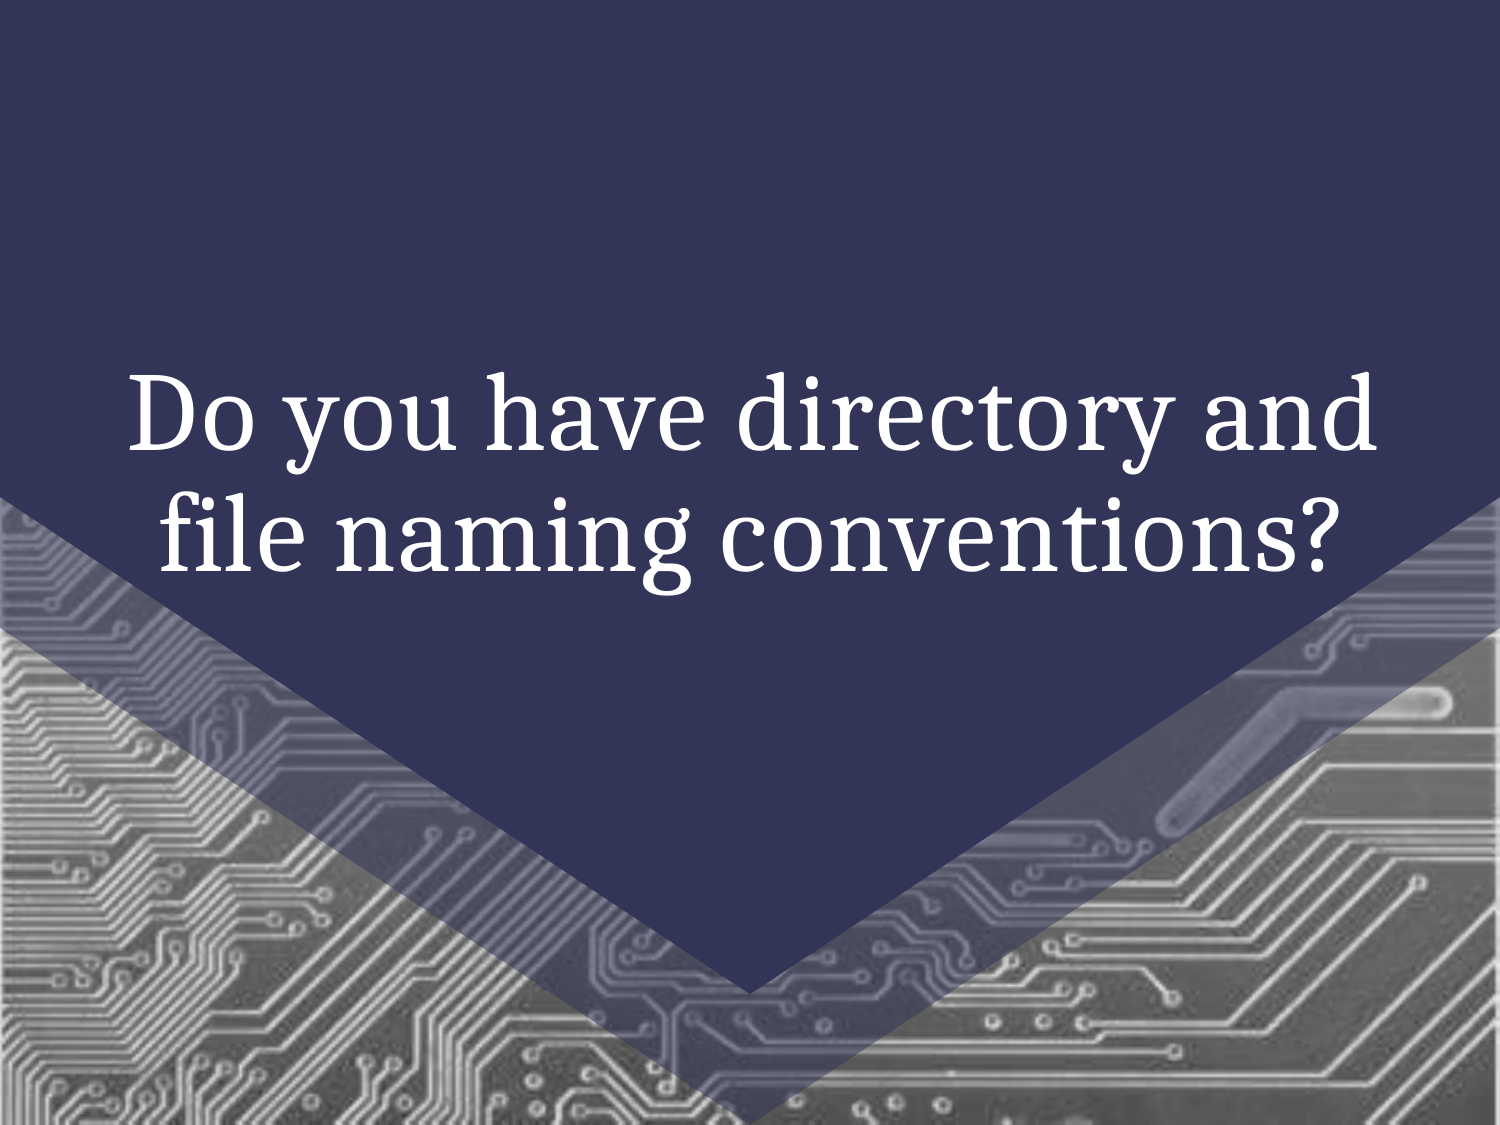

# Do you have directory and file naming conventions?